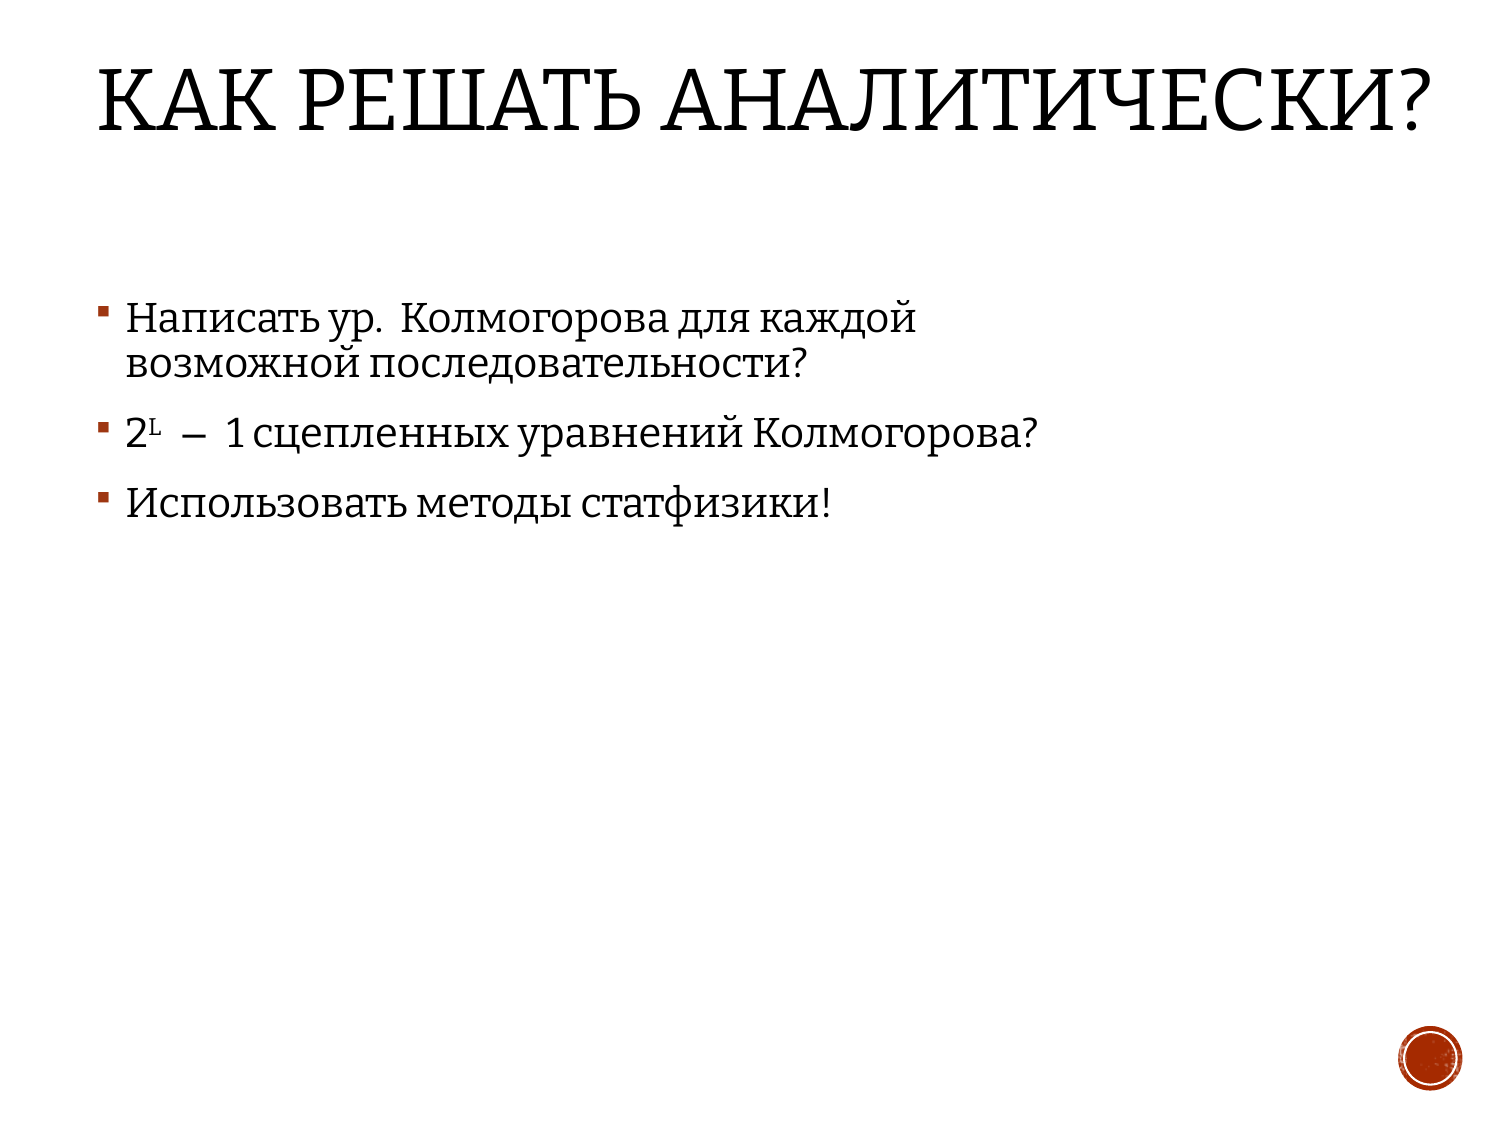

Как решать аналитически?
Написать ур.  Колмогорова для каждой возможной последовательности?
2L – 1 сцепленных уравнений Колмогорова?
Использовать методы статфизики!